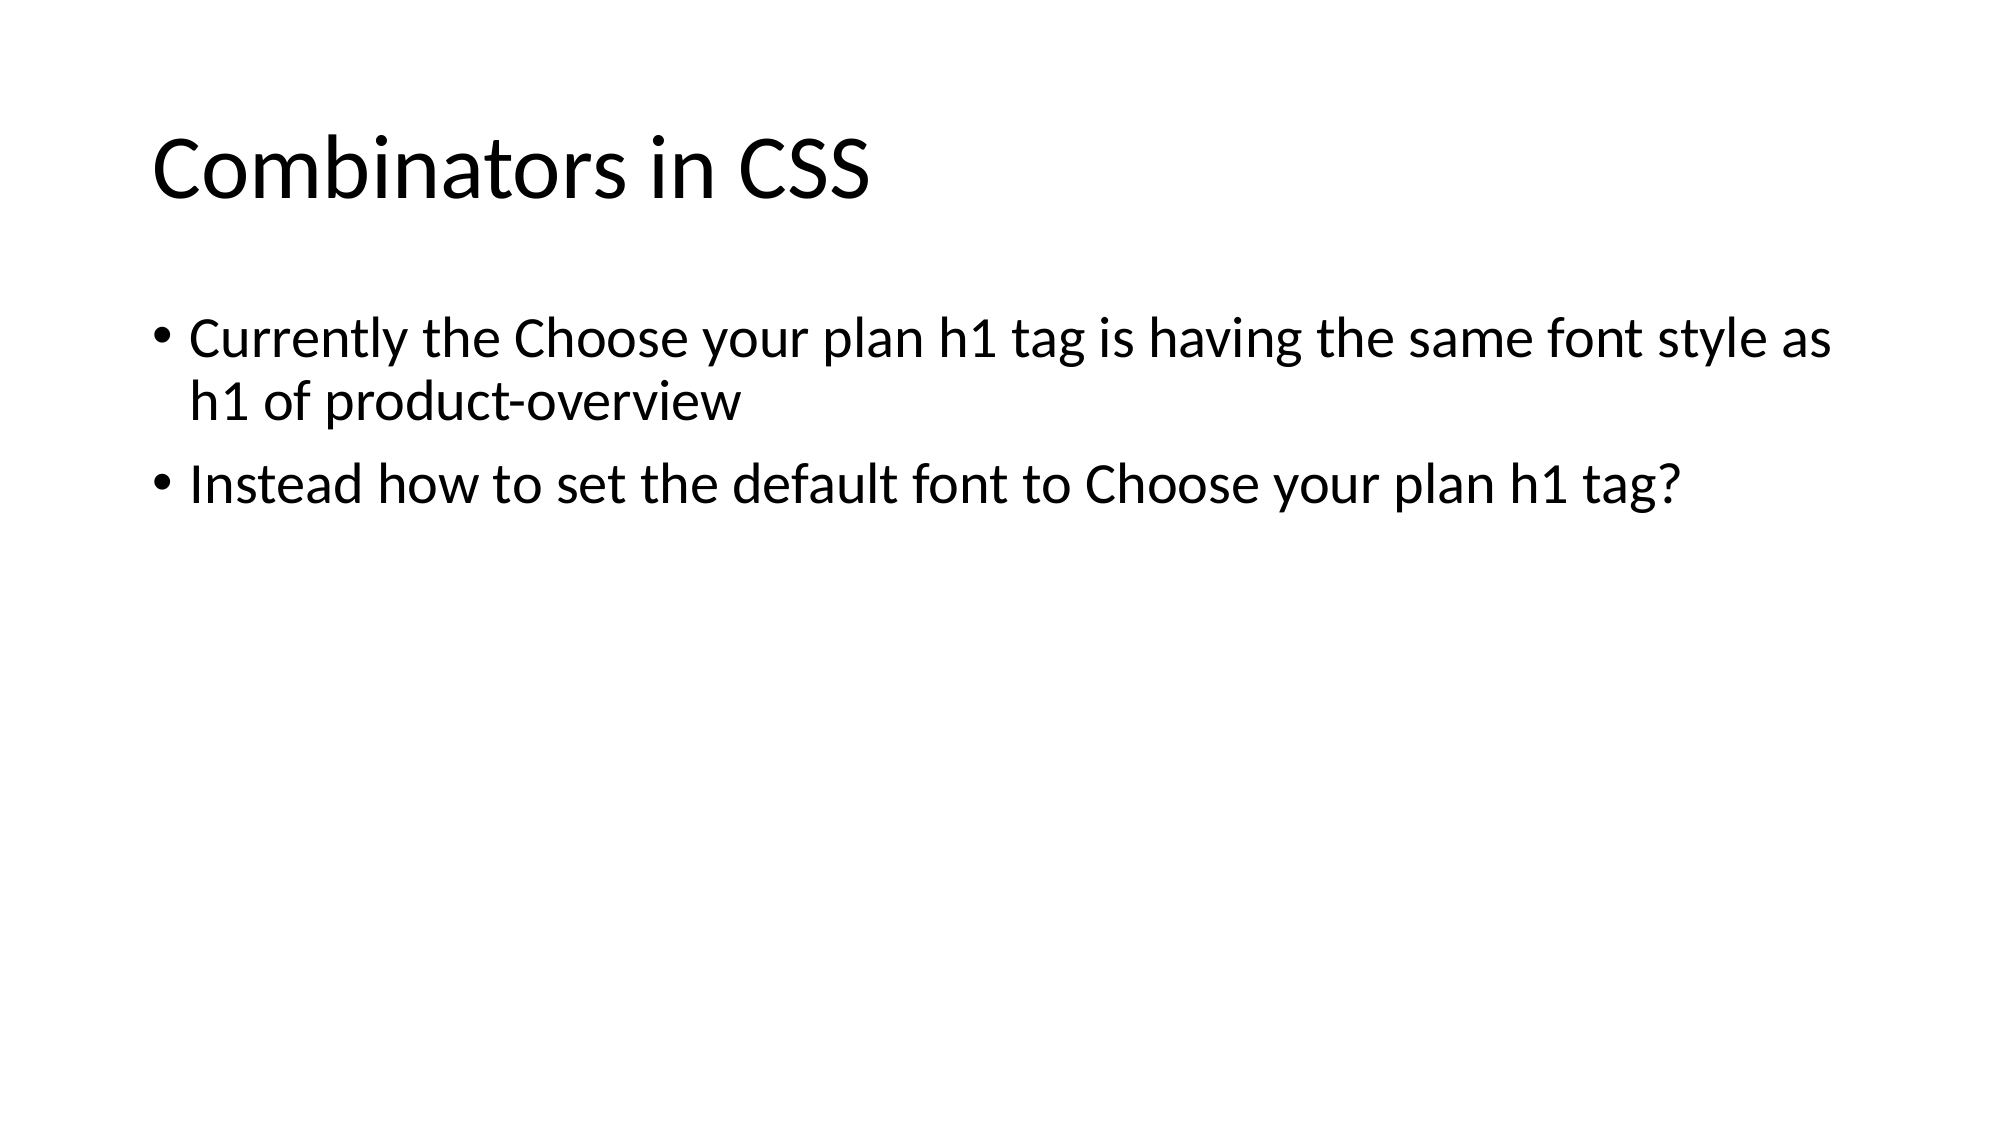

# Combinators in CSS
Currently the Choose your plan h1 tag is having the same font style as h1 of product-overview
Instead how to set the default font to Choose your plan h1 tag?